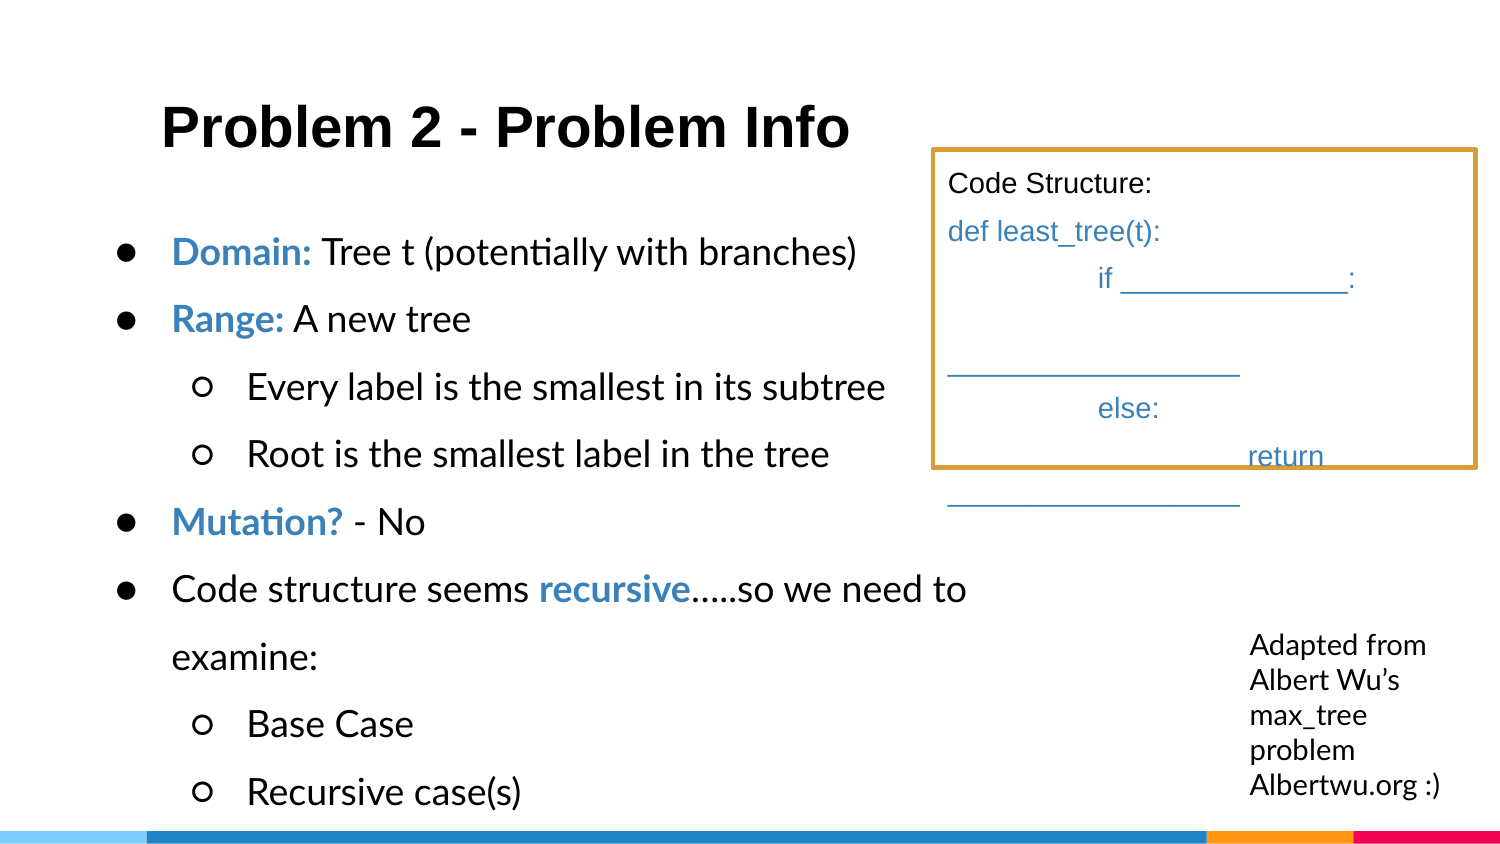

# Problem 2 - Problem Info
Code Structure:
def least_tree(t):
	if ______________:
		__________________
	else:
		return __________________
Domain: Tree t (potentially with branches)
Range: A new tree
Every label is the smallest in its subtree
Root is the smallest label in the tree
Mutation? - No
Code structure seems recursive…..so we need to examine:
Base Case
Recursive case(s)

Adapted from Albert Wu’s max_tree problem
Albertwu.org :)